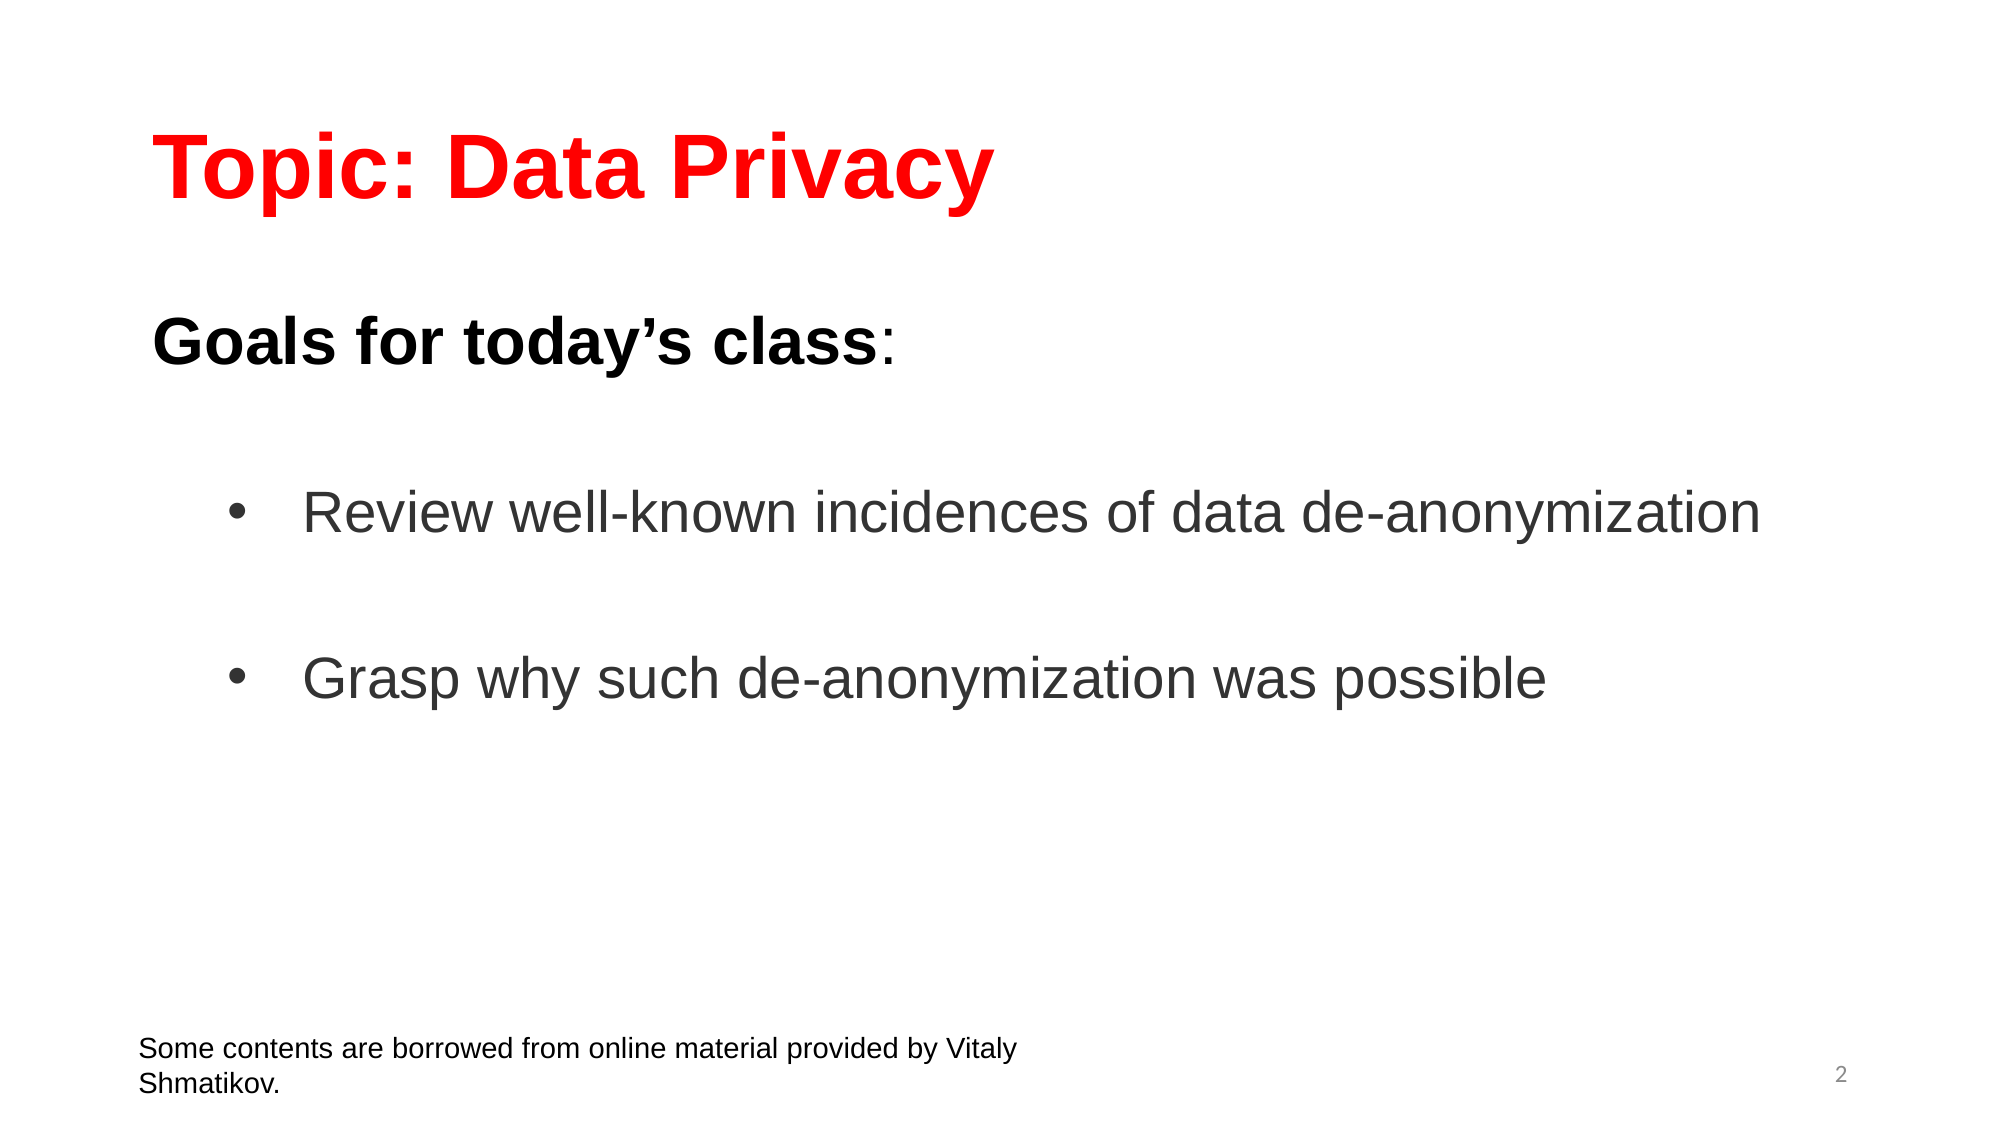

# Topic: Data Privacy
Goals for today’s class:

Review well-known incidences of data de-anonymization

Grasp why such de-anonymization was possible

Some contents are borrowed from online material provided by Vitaly Shmatikov.
2